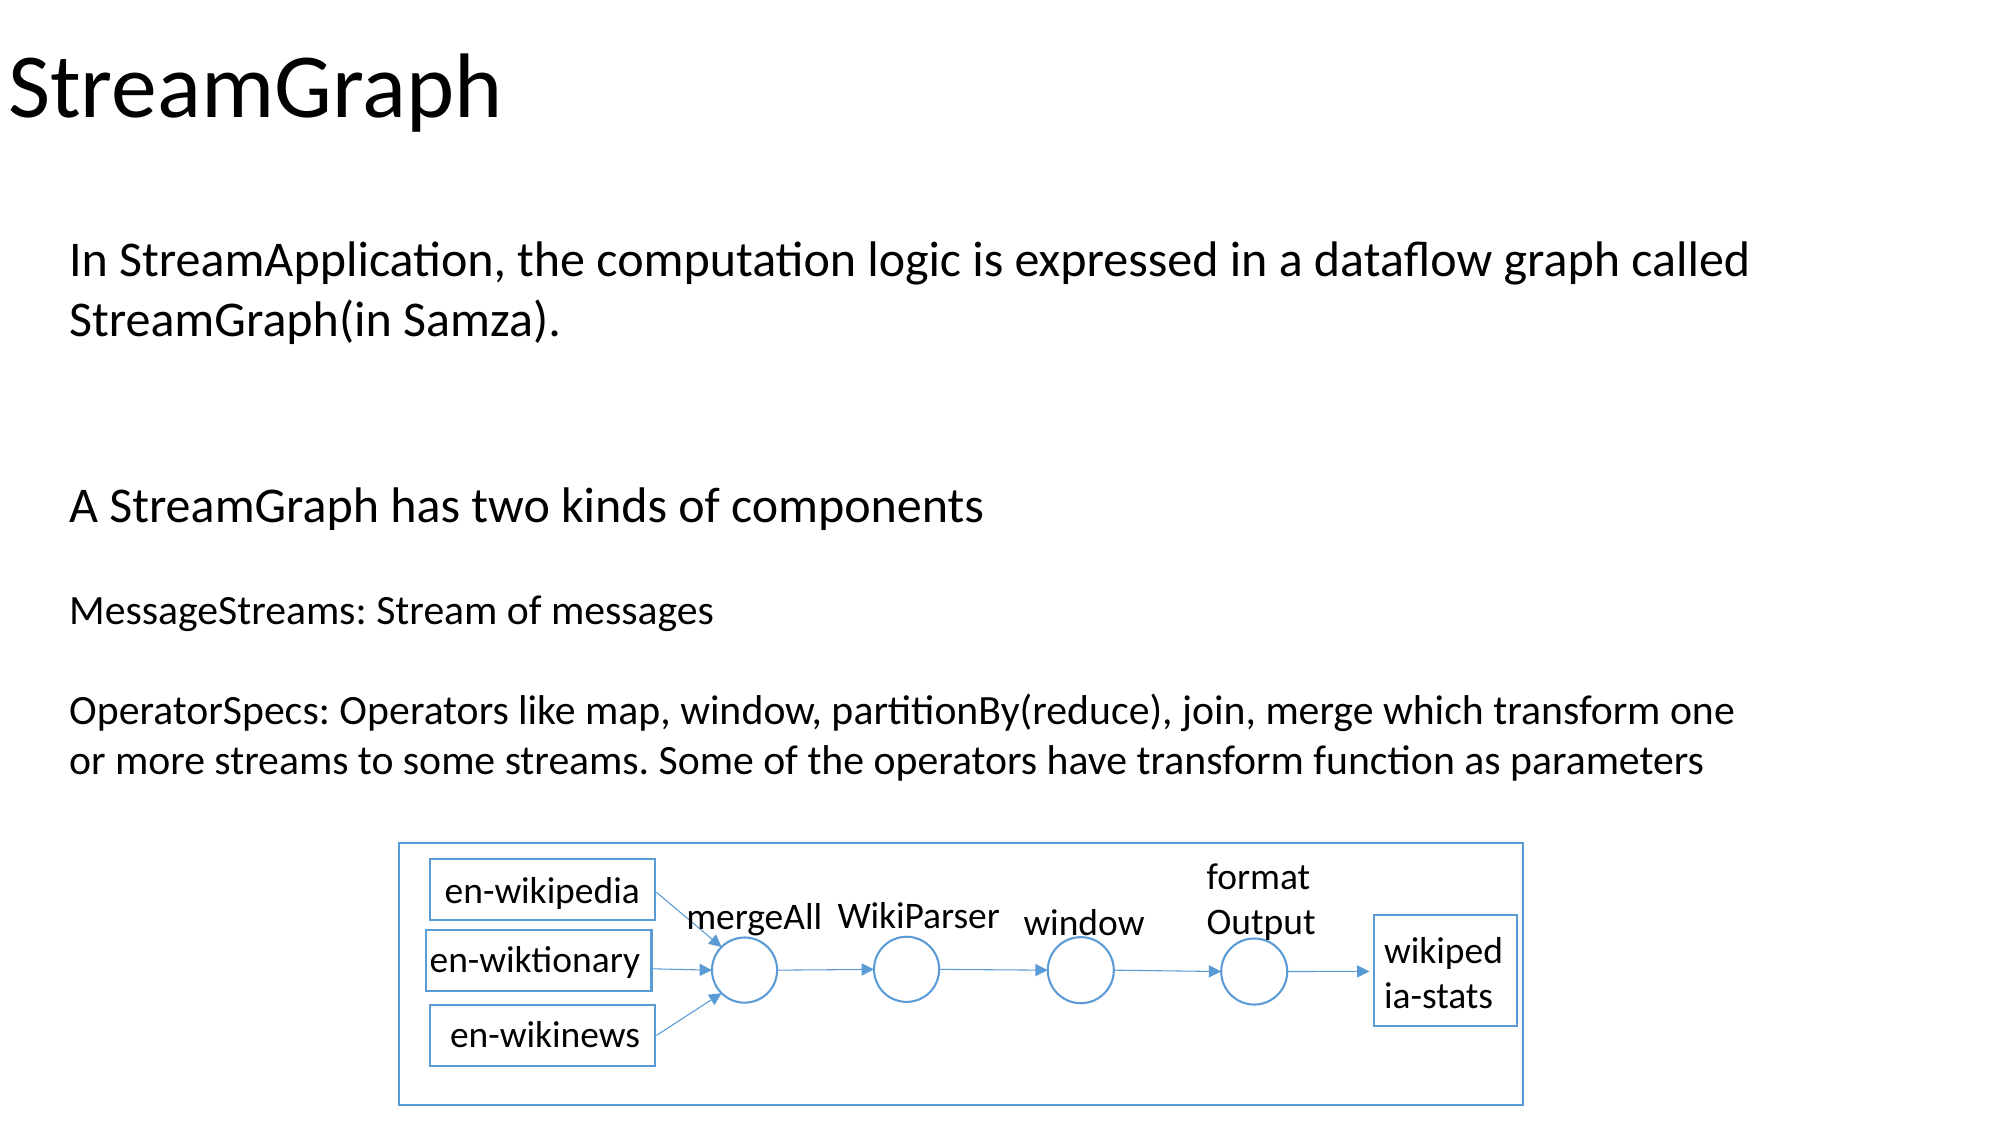

# StreamGraph
In StreamApplication, the computation logic is expressed in a dataflow graph called StreamGraph(in Samza).

A StreamGraph has two kinds of components

MessageStreams: Stream of messages

OperatorSpecs: Operators like map, window, partitionBy(reduce), join, merge which transform one or more streams to some streams. Some of the operators have transform function as parameters

formatOutput

en-wikipedia
WikiParser
mergeAll
window

wikipedia-stats
en-wiktionary

en-wikinews